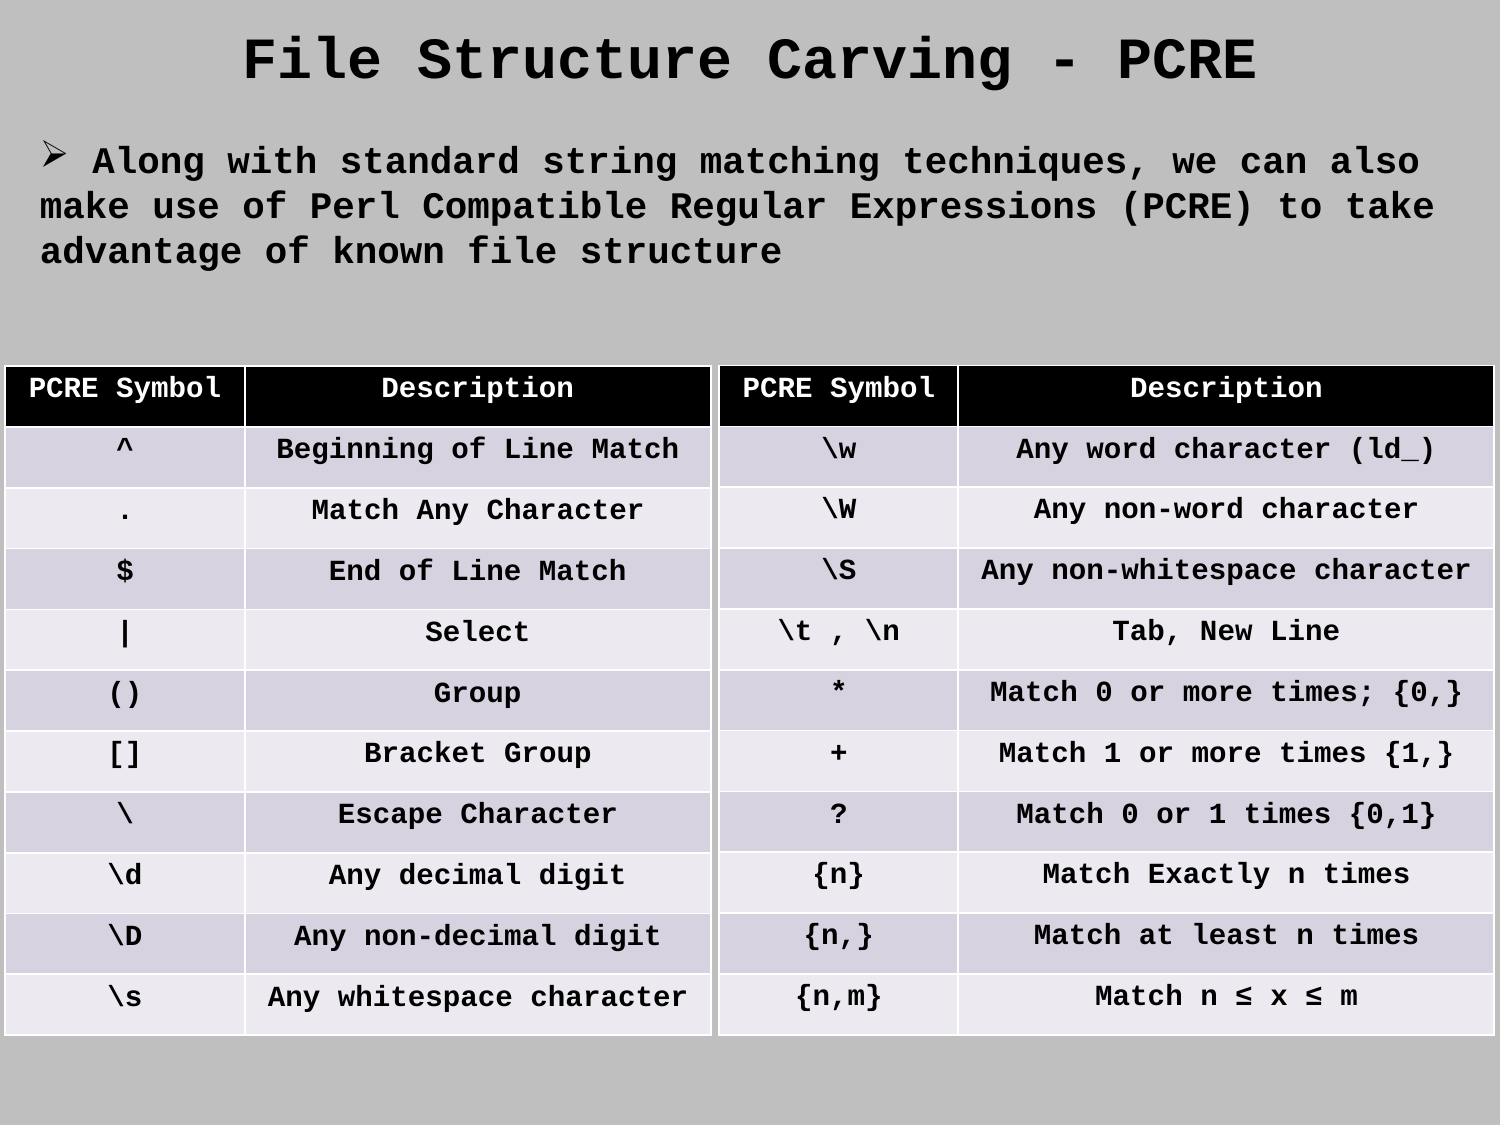

File Structure Carving - PCRE
 Along with standard string matching techniques, we can also make use of Perl Compatible Regular Expressions (PCRE) to take advantage of known file structure
| PCRE Symbol | Description |
| --- | --- |
| \w | Any word character (ld\_) |
| \W | Any non-word character |
| \S | Any non-whitespace character |
| \t , \n | Tab, New Line |
| \* | Match 0 or more times; {0,} |
| + | Match 1 or more times {1,} |
| ? | Match 0 or 1 times {0,1} |
| {n} | Match Exactly n times |
| {n,} | Match at least n times |
| {n,m} | Match n ≤ x ≤ m |
| PCRE Symbol | Description |
| --- | --- |
| ^ | Beginning of Line Match |
| . | Match Any Character |
| $ | End of Line Match |
| | | Select |
| () | Group |
| [] | Bracket Group |
| \ | Escape Character |
| \d | Any decimal digit |
| \D | Any non-decimal digit |
| \s | Any whitespace character |